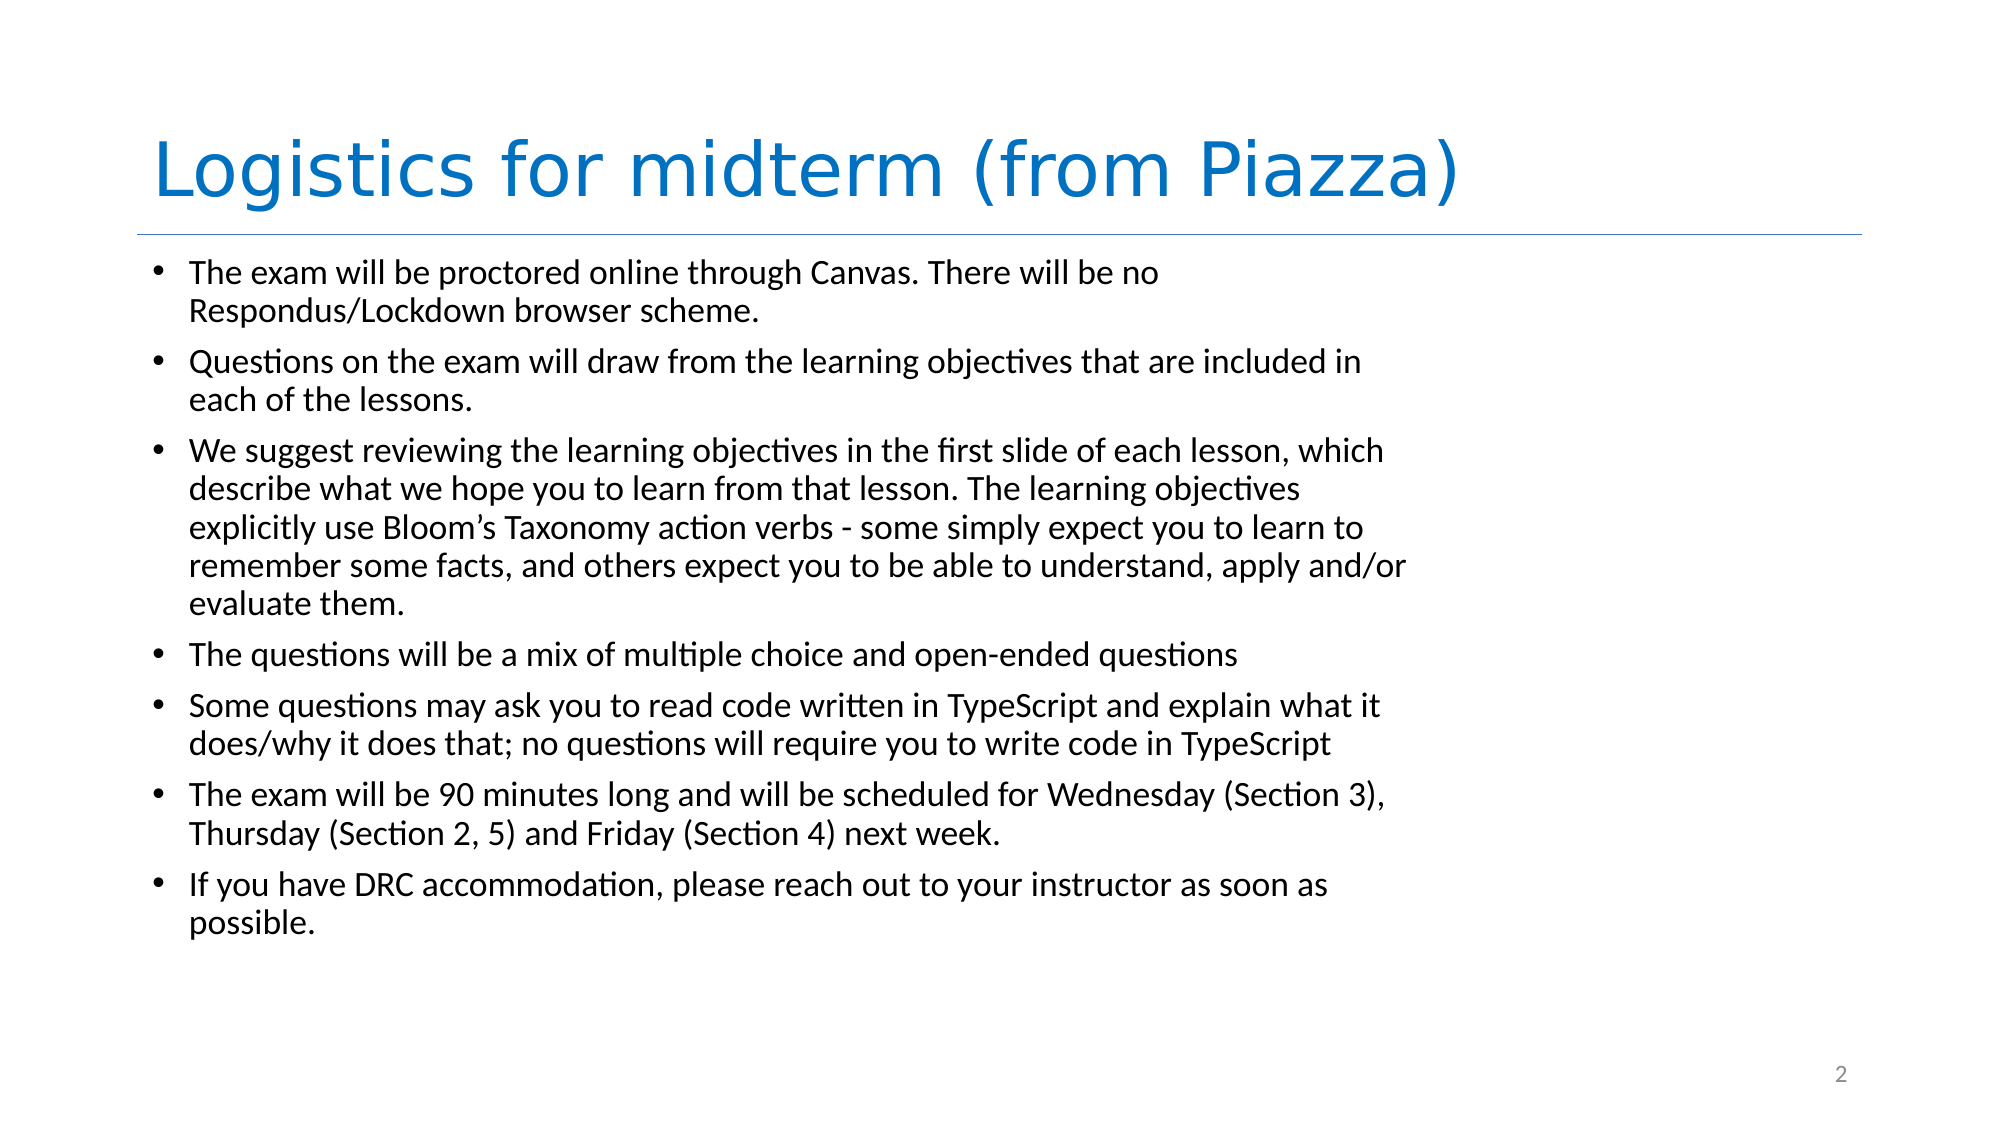

# Logistics for midterm (from Piazza)
The exam will be proctored online through Canvas. There will be no Respondus/Lockdown browser scheme.
Questions on the exam will draw from the learning objectives that are included in each of the lessons.
We suggest reviewing the learning objectives in the first slide of each lesson, which describe what we hope you to learn from that lesson. The learning objectives explicitly use Bloom’s Taxonomy action verbs - some simply expect you to learn to remember some facts, and others expect you to be able to understand, apply and/or evaluate them.
The questions will be a mix of multiple choice and open-ended questions
Some questions may ask you to read code written in TypeScript and explain what it does/why it does that; no questions will require you to write code in TypeScript
The exam will be 90 minutes long and will be scheduled for Wednesday (Section 3), Thursday (Section 2, 5) and Friday (Section 4) next week.
If you have DRC accommodation, please reach out to your instructor as soon as possible.

2